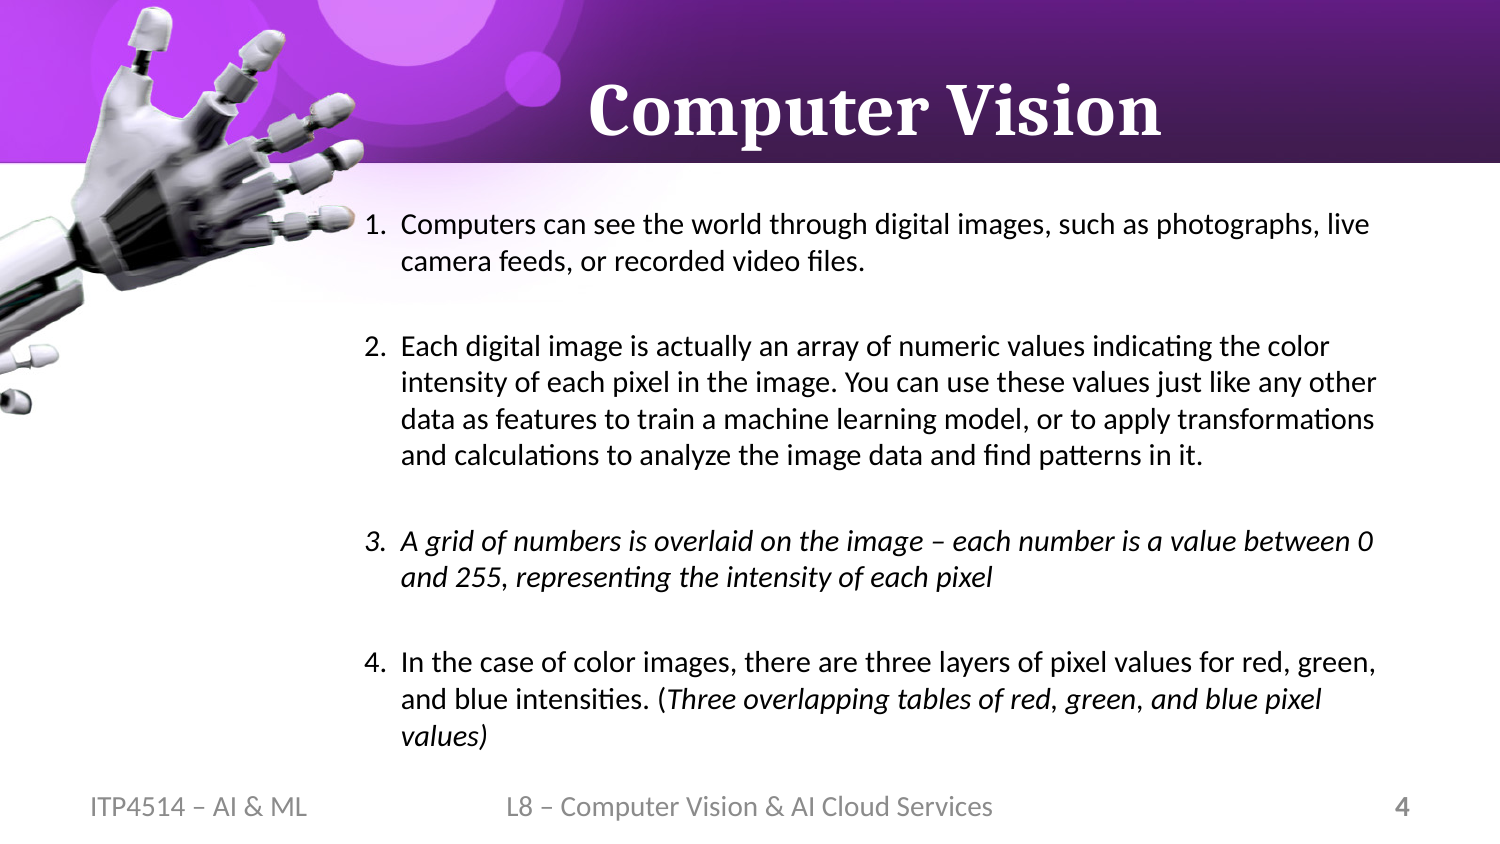

# Computer Vision
Computers can see the world through digital images, such as photographs, live camera feeds, or recorded video files.

Each digital image is actually an array of numeric values indicating the color intensity of each pixel in the image. You can use these values just like any other data as features to train a machine learning model, or to apply transformations and calculations to analyze the image data and find patterns in it.

A grid of numbers is overlaid on the image – each number is a value between 0 and 255, representing the intensity of each pixel

In the case of color images, there are three layers of pixel values for red, green, and blue intensities. (Three overlapping tables of red, green, and blue pixel values)

ITP4514 – AI & ML
L8 – Computer Vision & AI Cloud Services
4